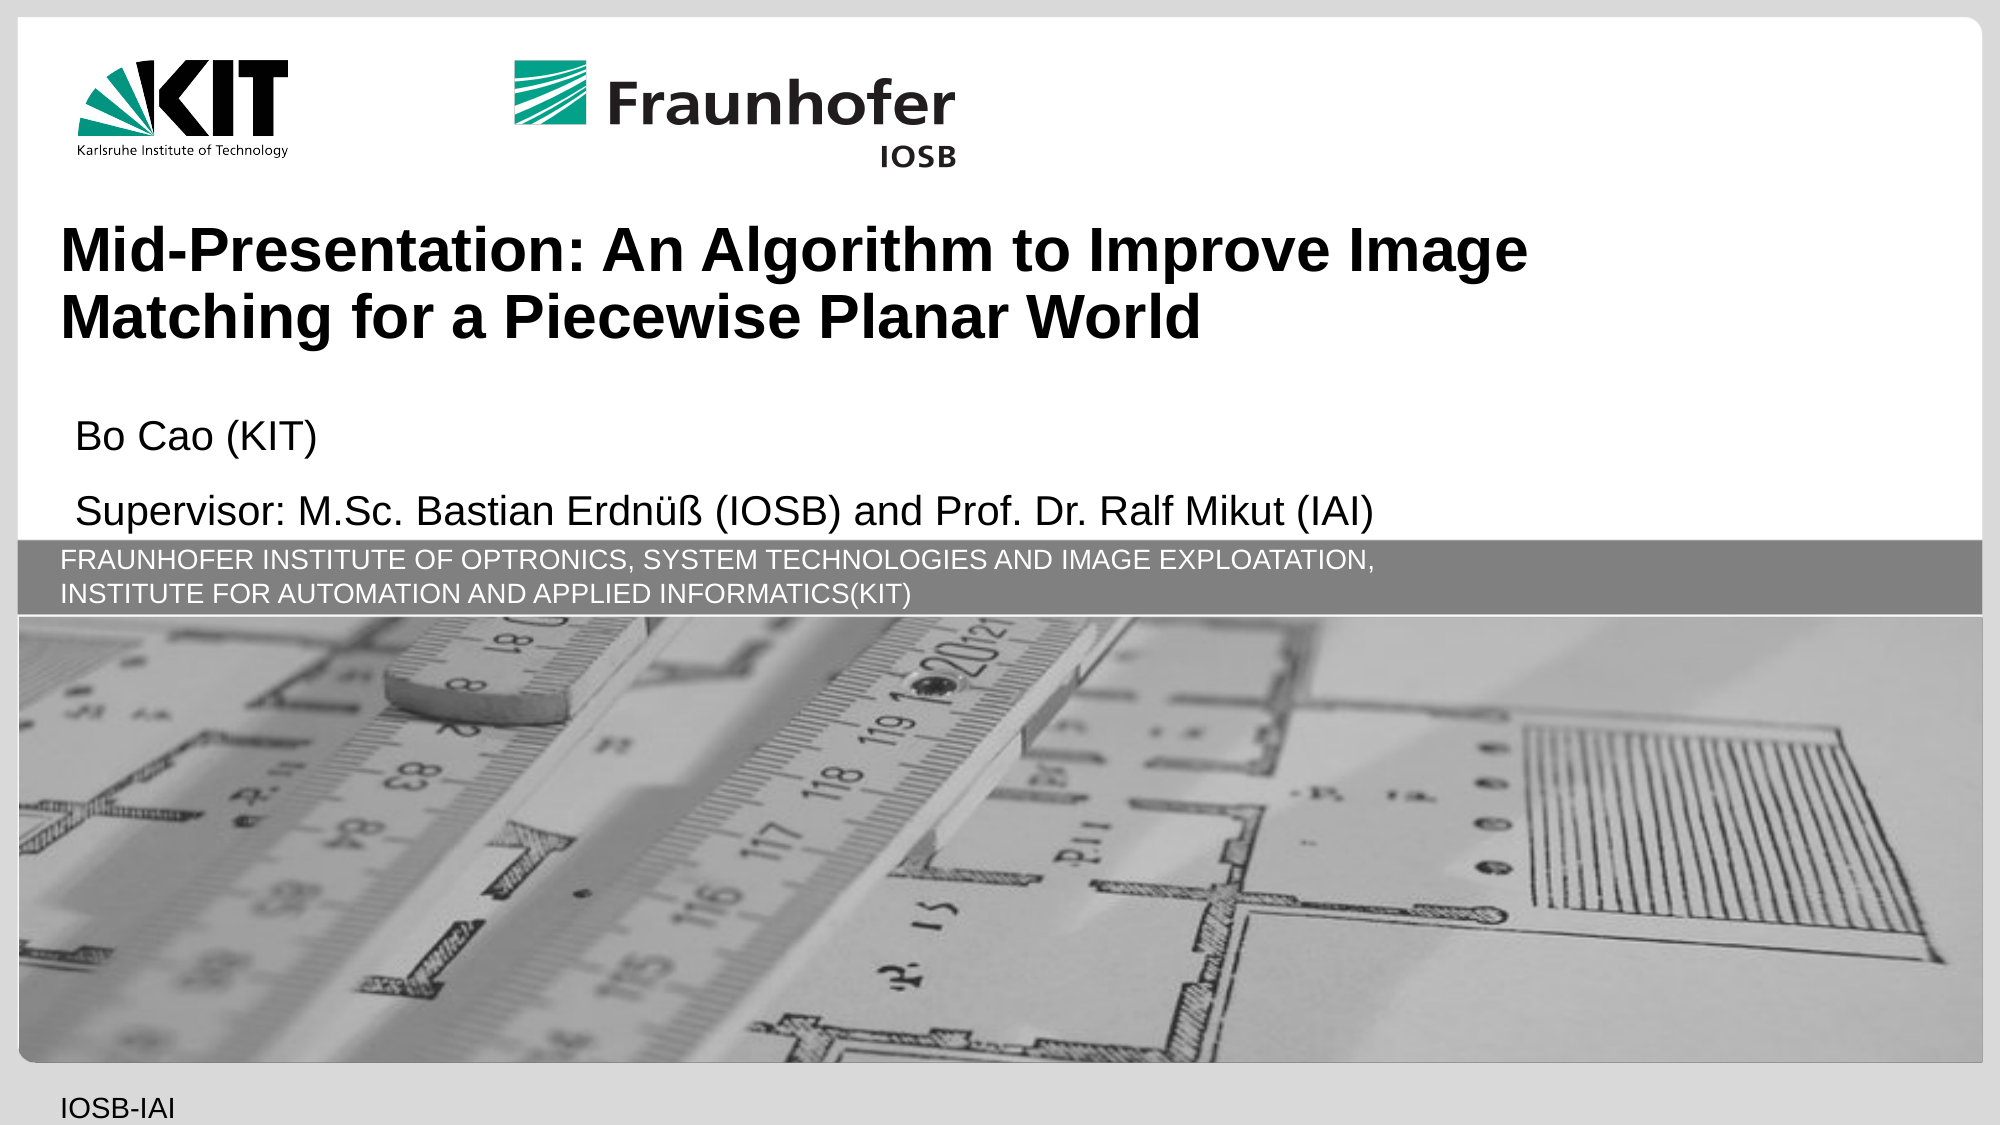

Mid-Presentation: An Algorithm to Improve Image Matching for a Piecewise Planar World
Bo Cao (KIT)
Supervisor: M.Sc. Bastian Erdnüß (IOSB) and Prof. Dr. Ralf Mikut (IAI)